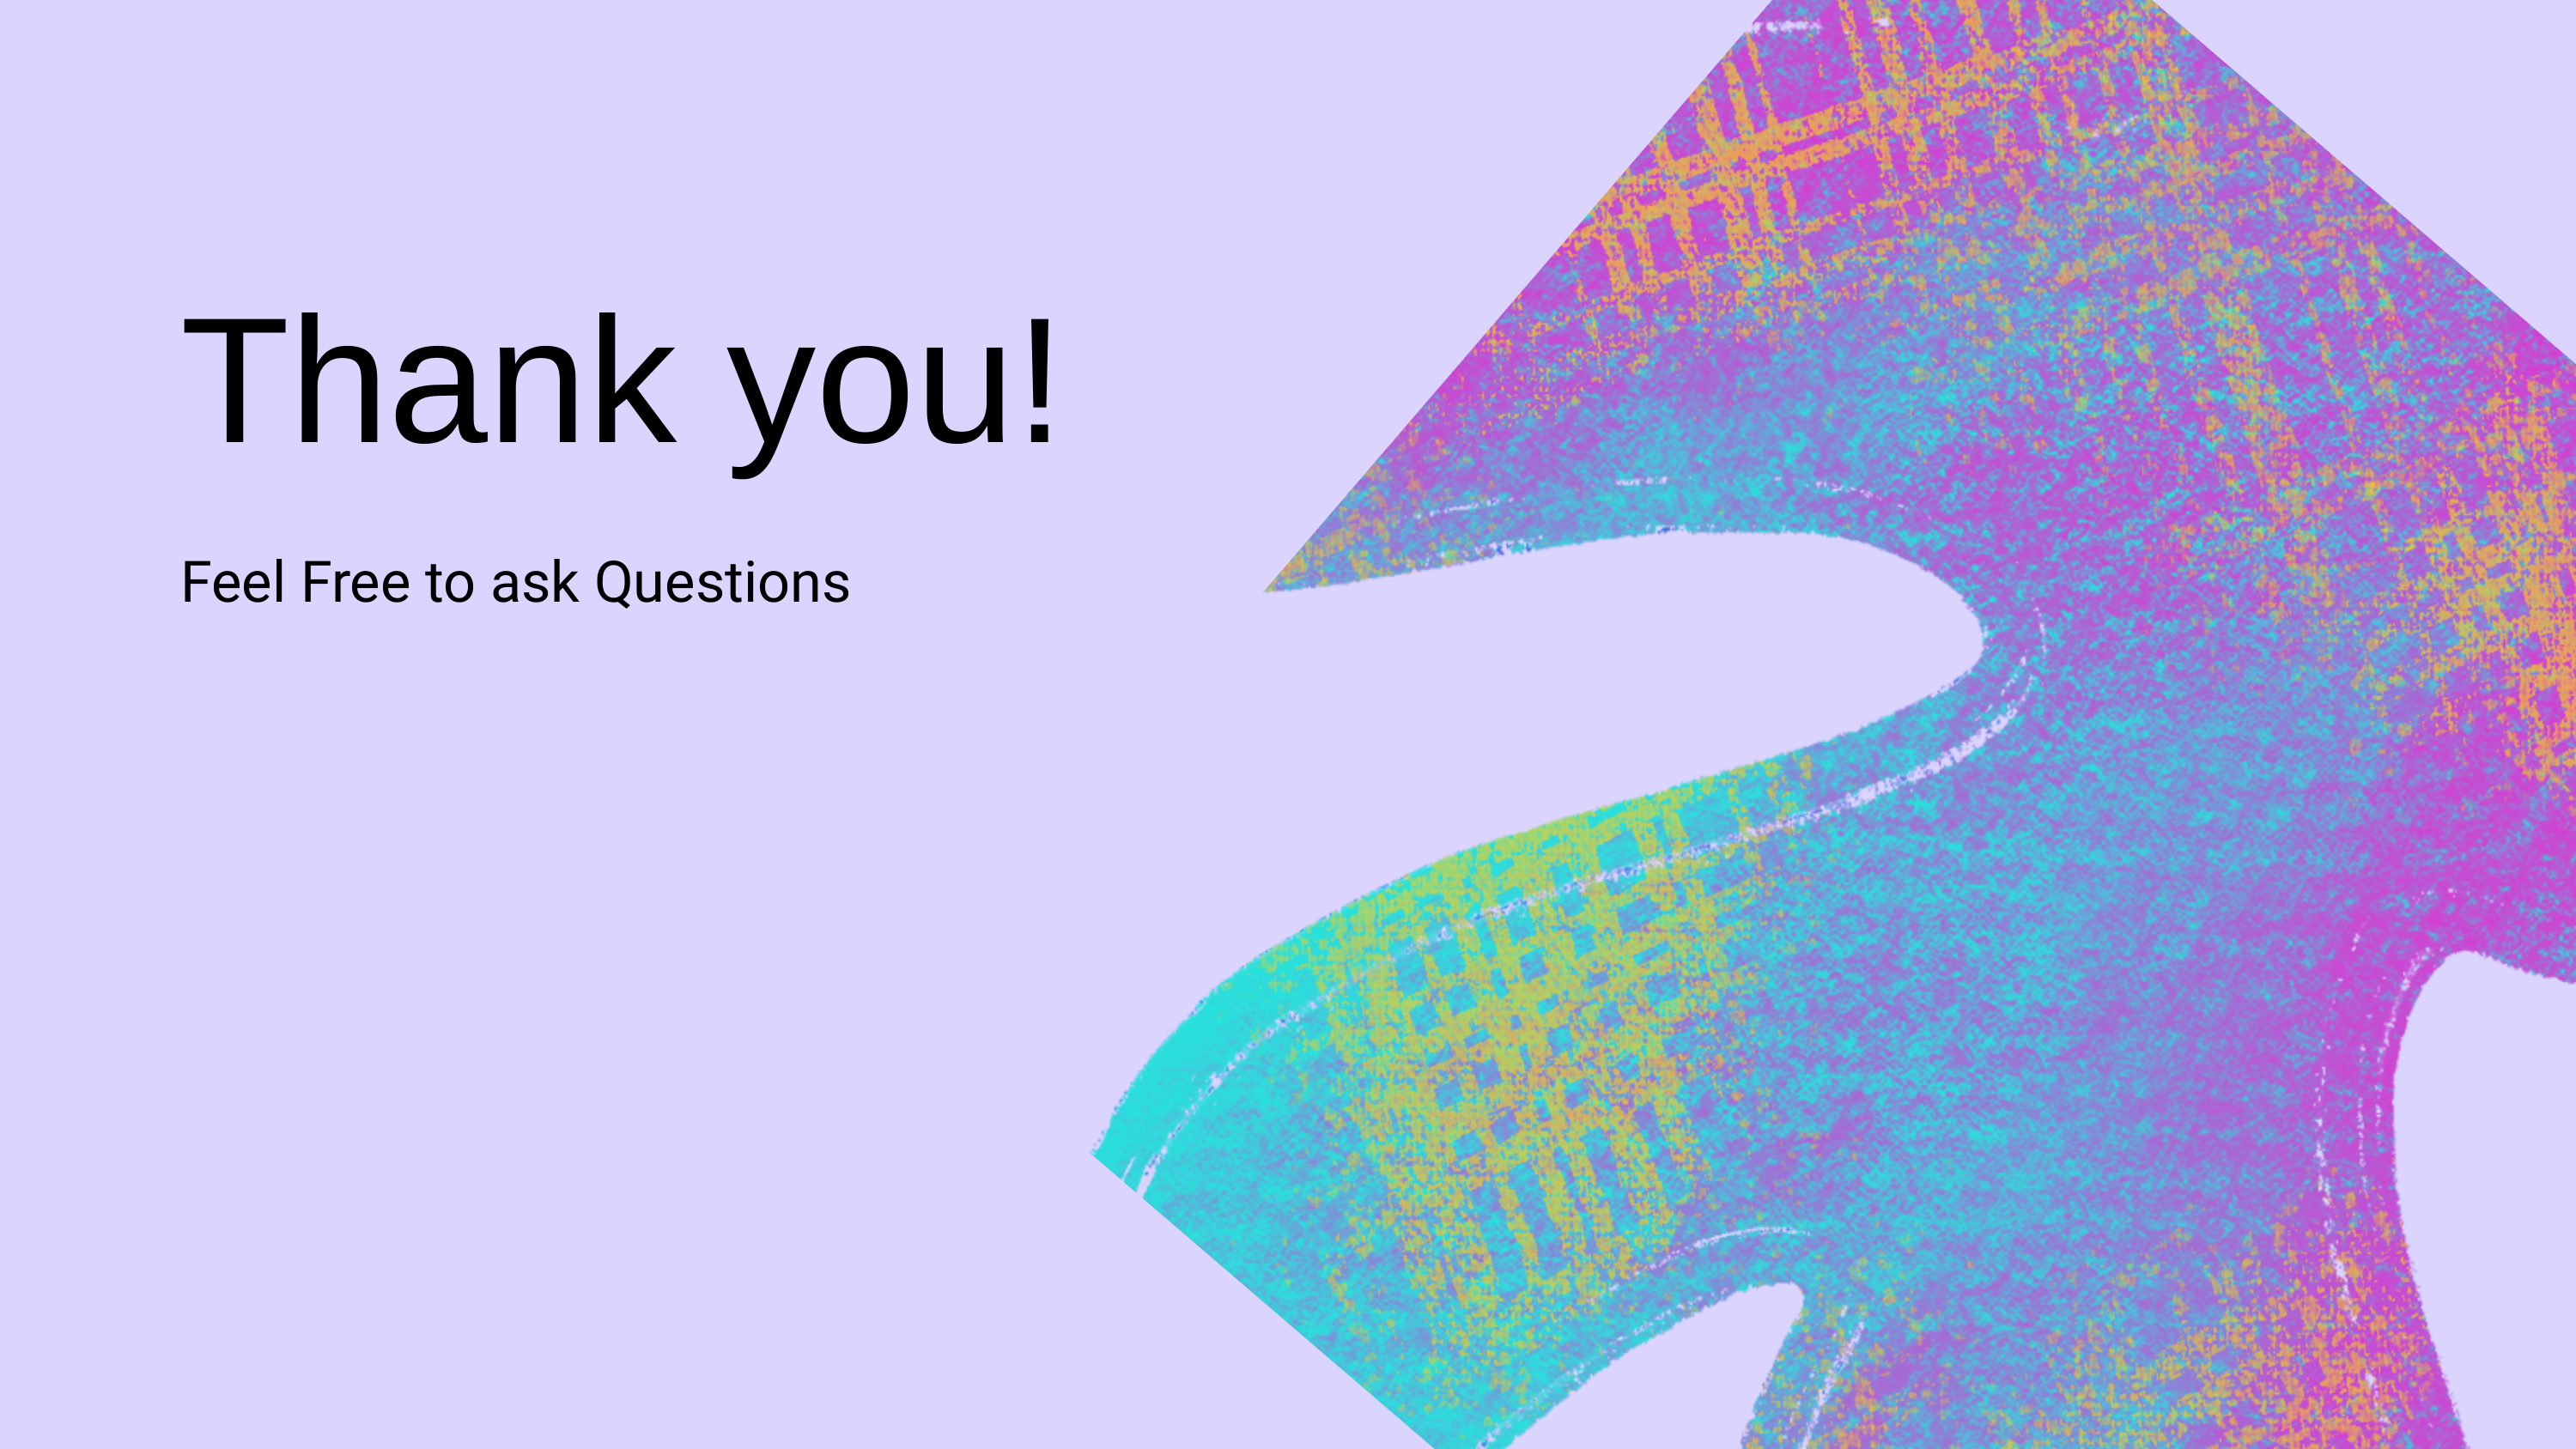

Thank you!
Feel Free to ask Questions